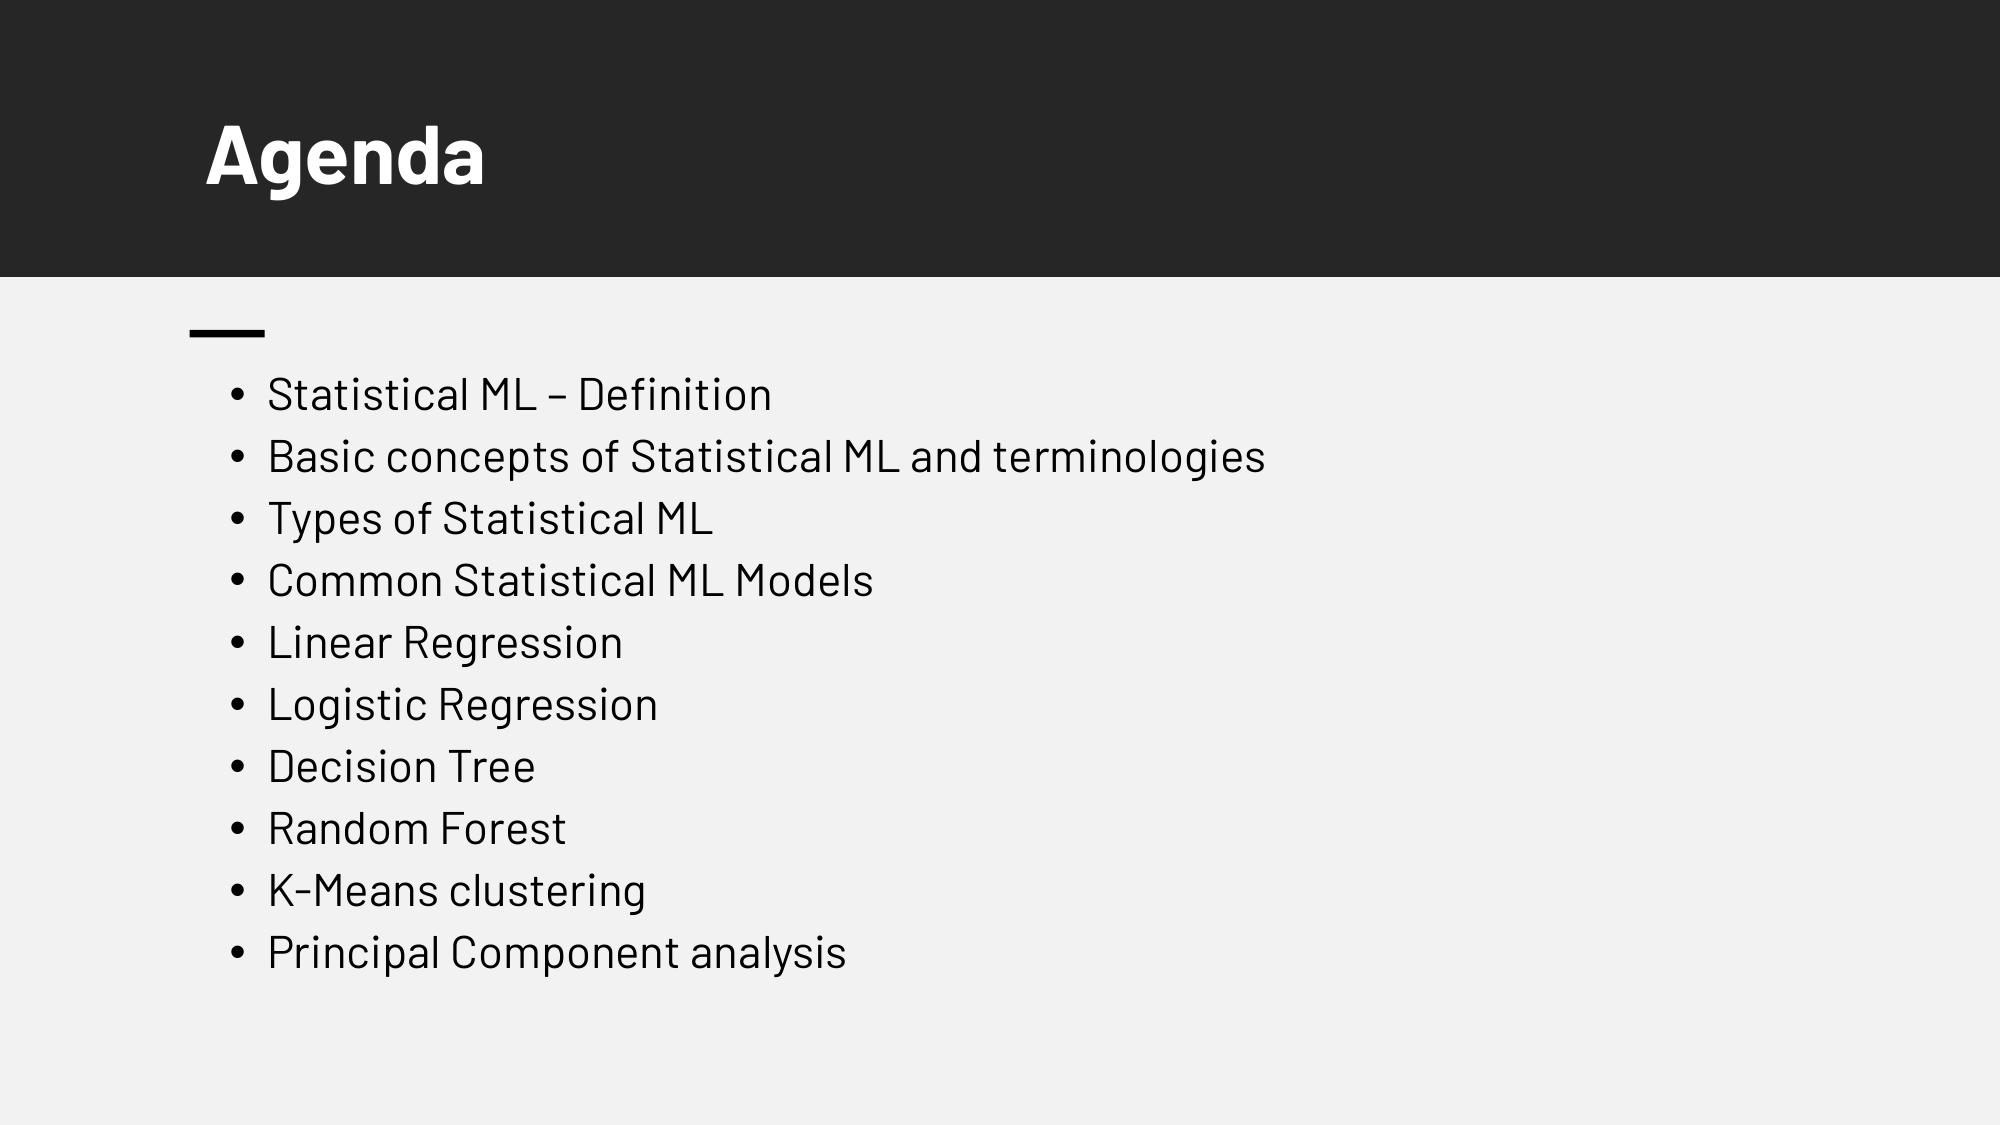

Agenda

Statistical ML – Definition
Basic concepts of Statistical ML and terminologies
Types of Statistical ML
Common Statistical ML Models
Linear Regression
Logistic Regression
Decision Tree
Random Forest
K-Means clustering
Principal Component analysis